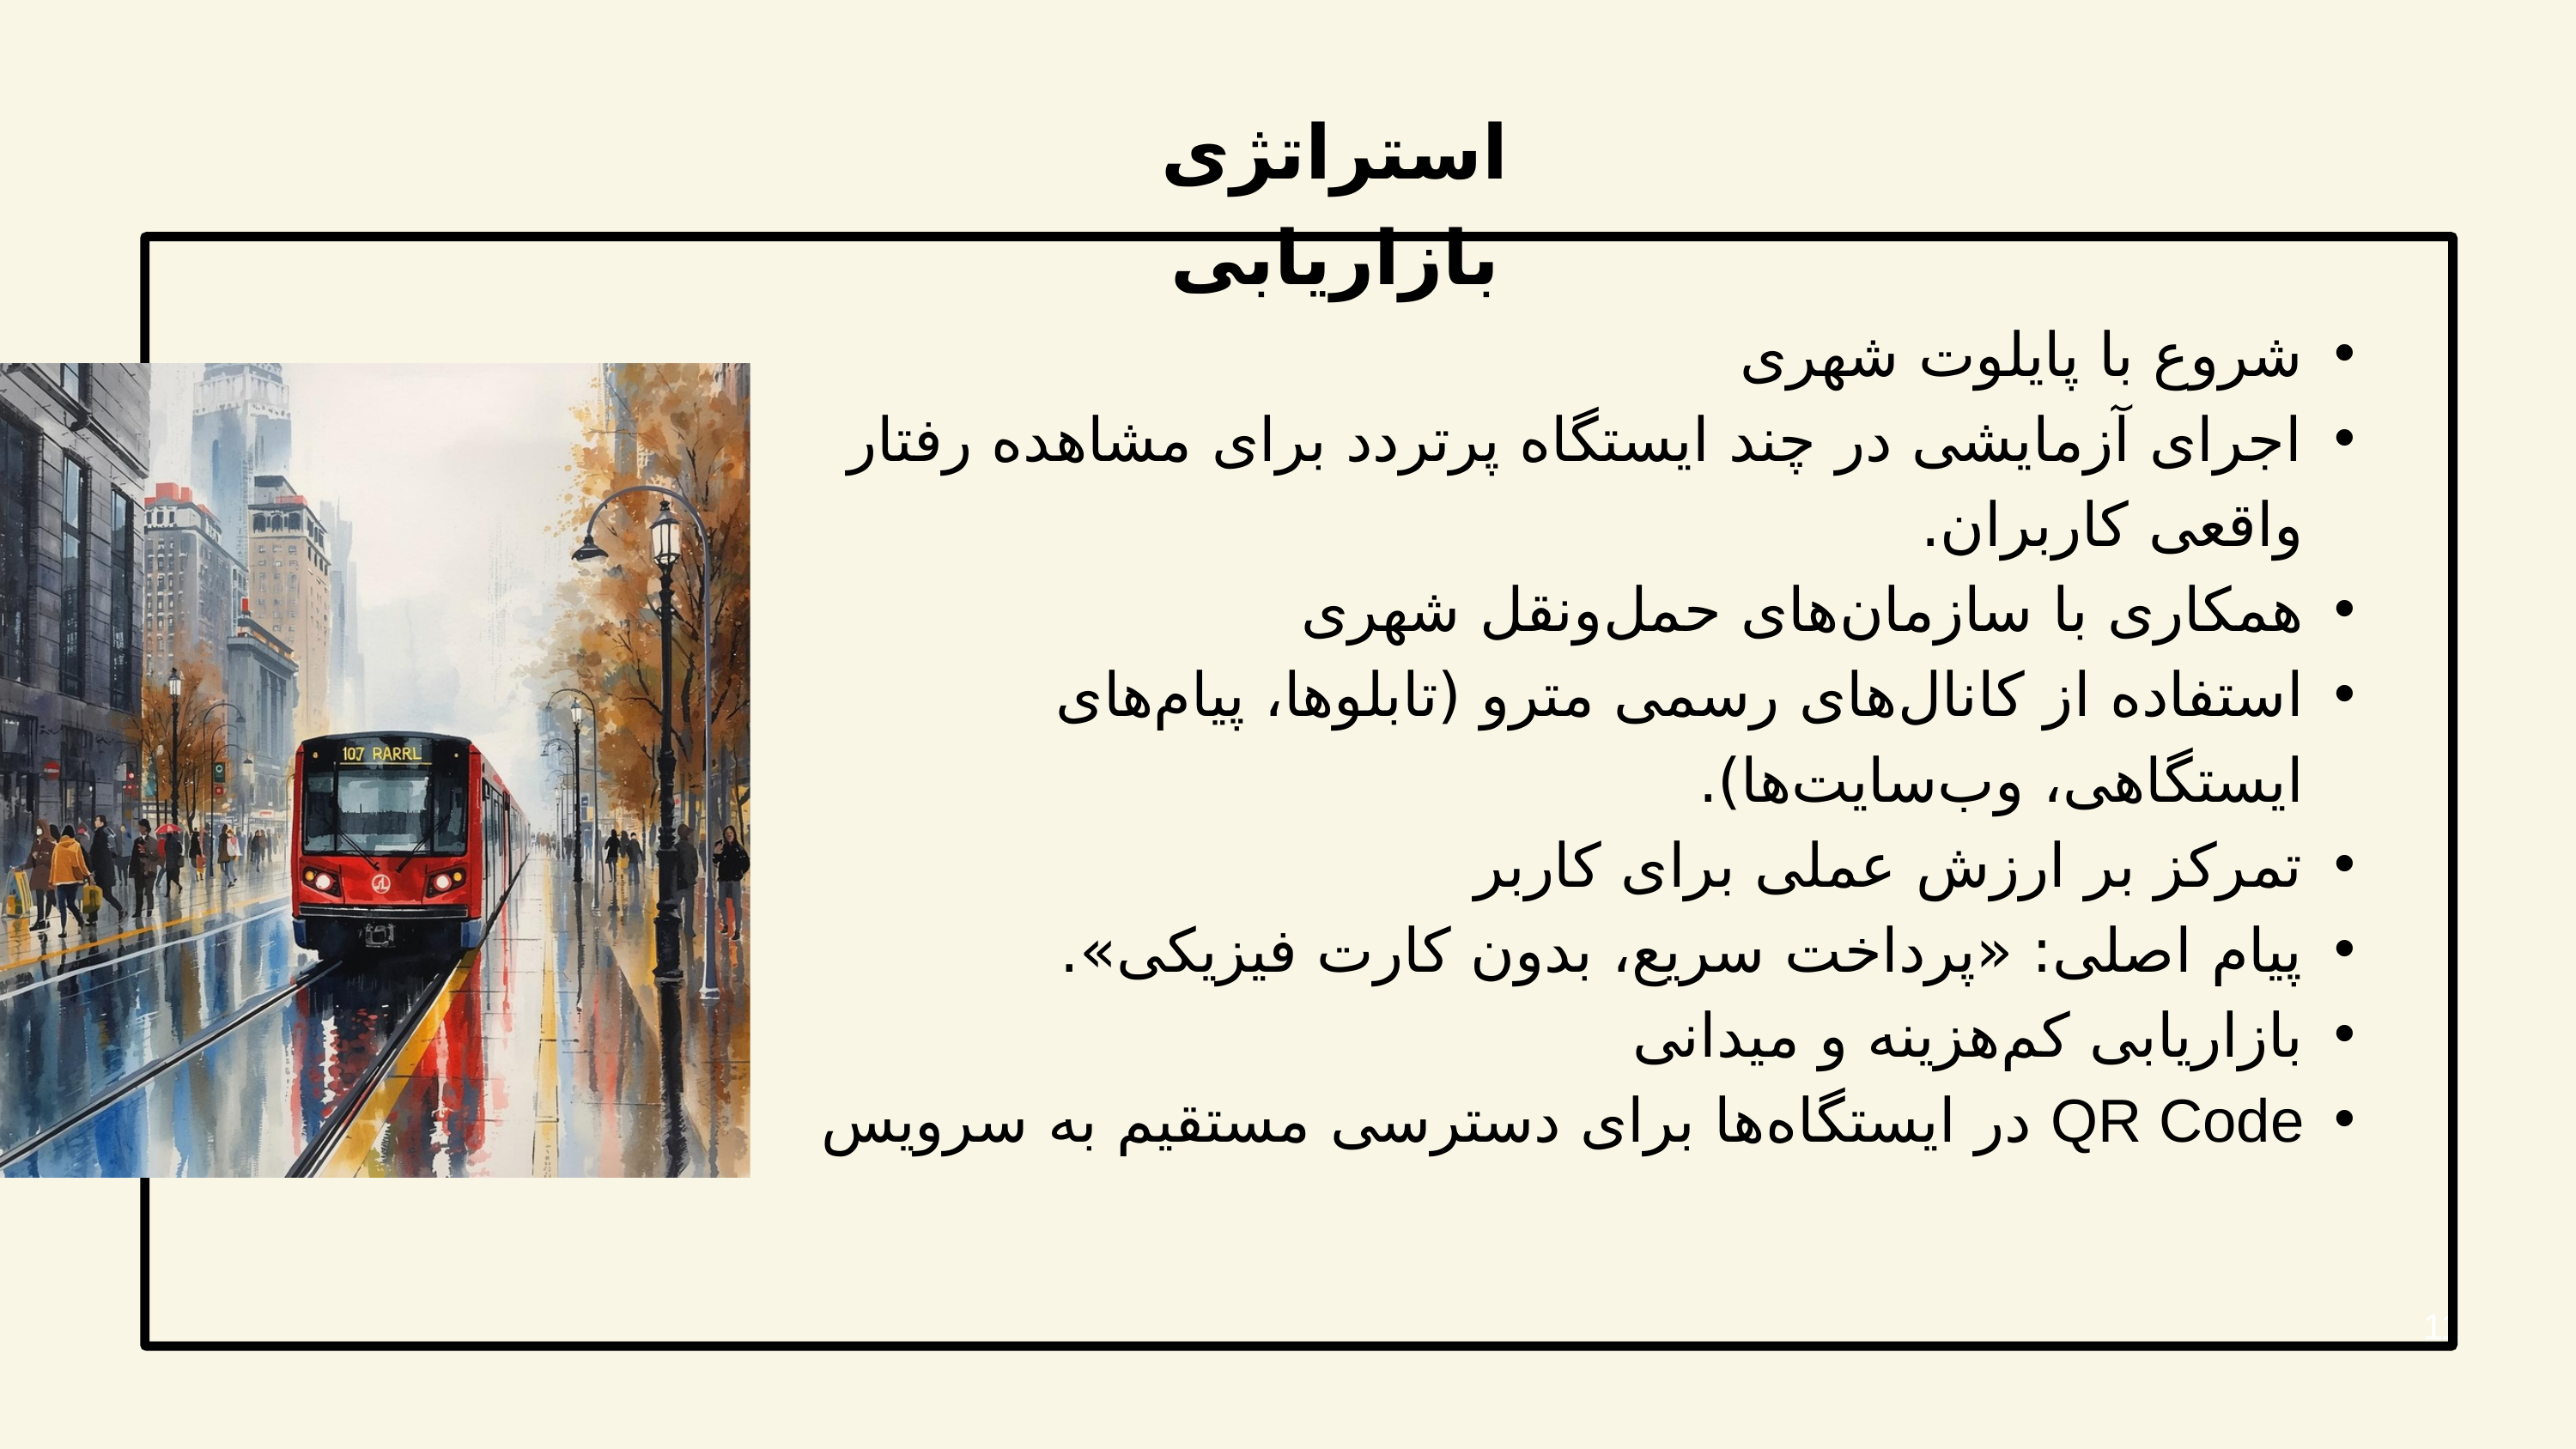

استراتژی بازاریابی

شروع با پایلوت شهری
اجرای آزمایشی در چند ایستگاه پرتردد برای مشاهده رفتار واقعی کاربران.
همکاری با سازمان‌های حمل‌ونقل شهری
استفاده از کانال‌های رسمی مترو (تابلوها، پیام‌های ایستگاهی، وب‌سایت‌ها).
تمرکز بر ارزش عملی برای کاربر
پیام اصلی: «پرداخت سریع، بدون کارت فیزیکی».
بازاریابی کم‌هزینه و میدانی
QR Code در ایستگاه‌ها برای دسترسی مستقیم به سرویس

11